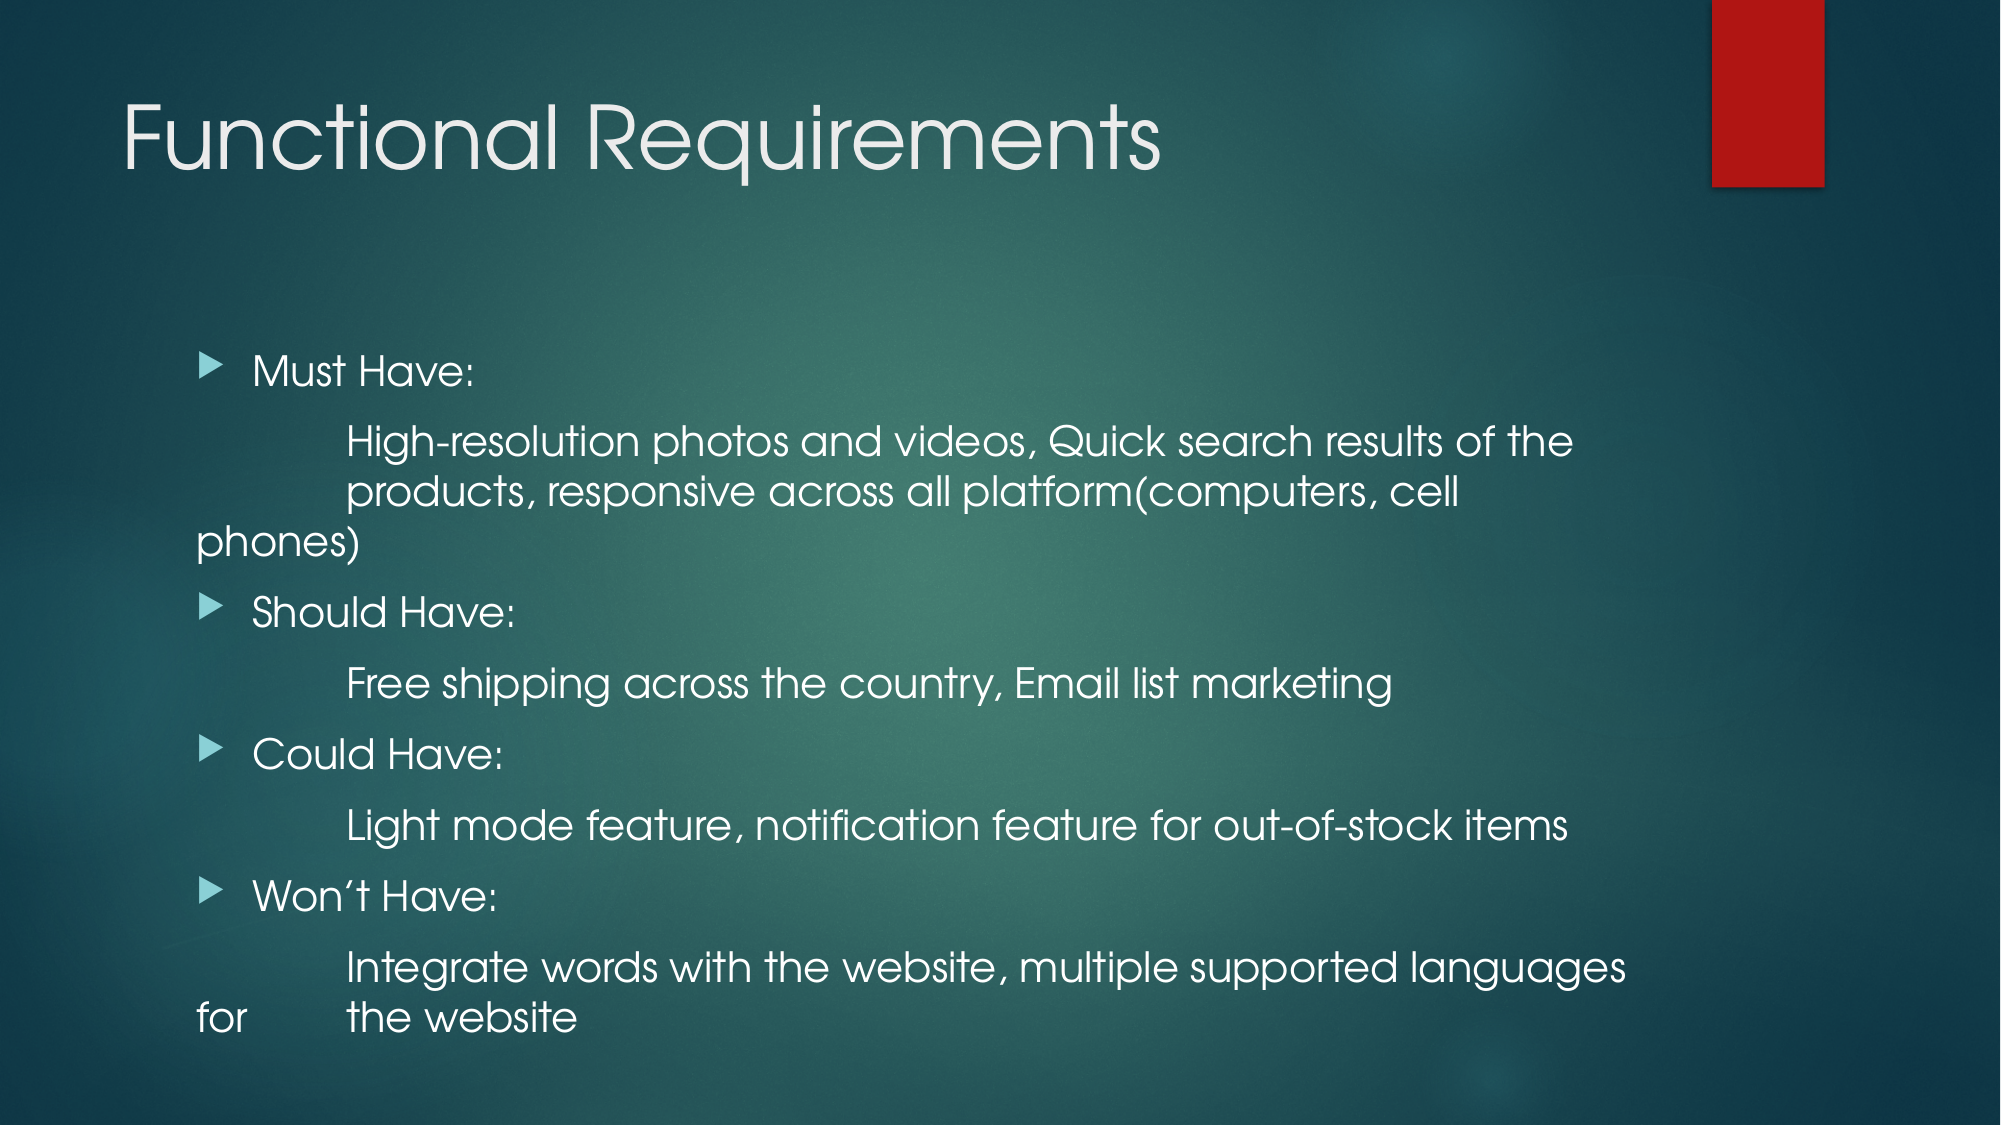

# Functional Requirements
Must Have:
	High-resolution photos and videos, Quick search results of the 	products, responsive across all platform(computers, cell phones)
Should Have:
	Free shipping across the country, Email list marketing
Could Have:
	Light mode feature, notification feature for out-of-stock items
Won’t Have:
	Integrate words with the website, multiple supported languages for 	the website